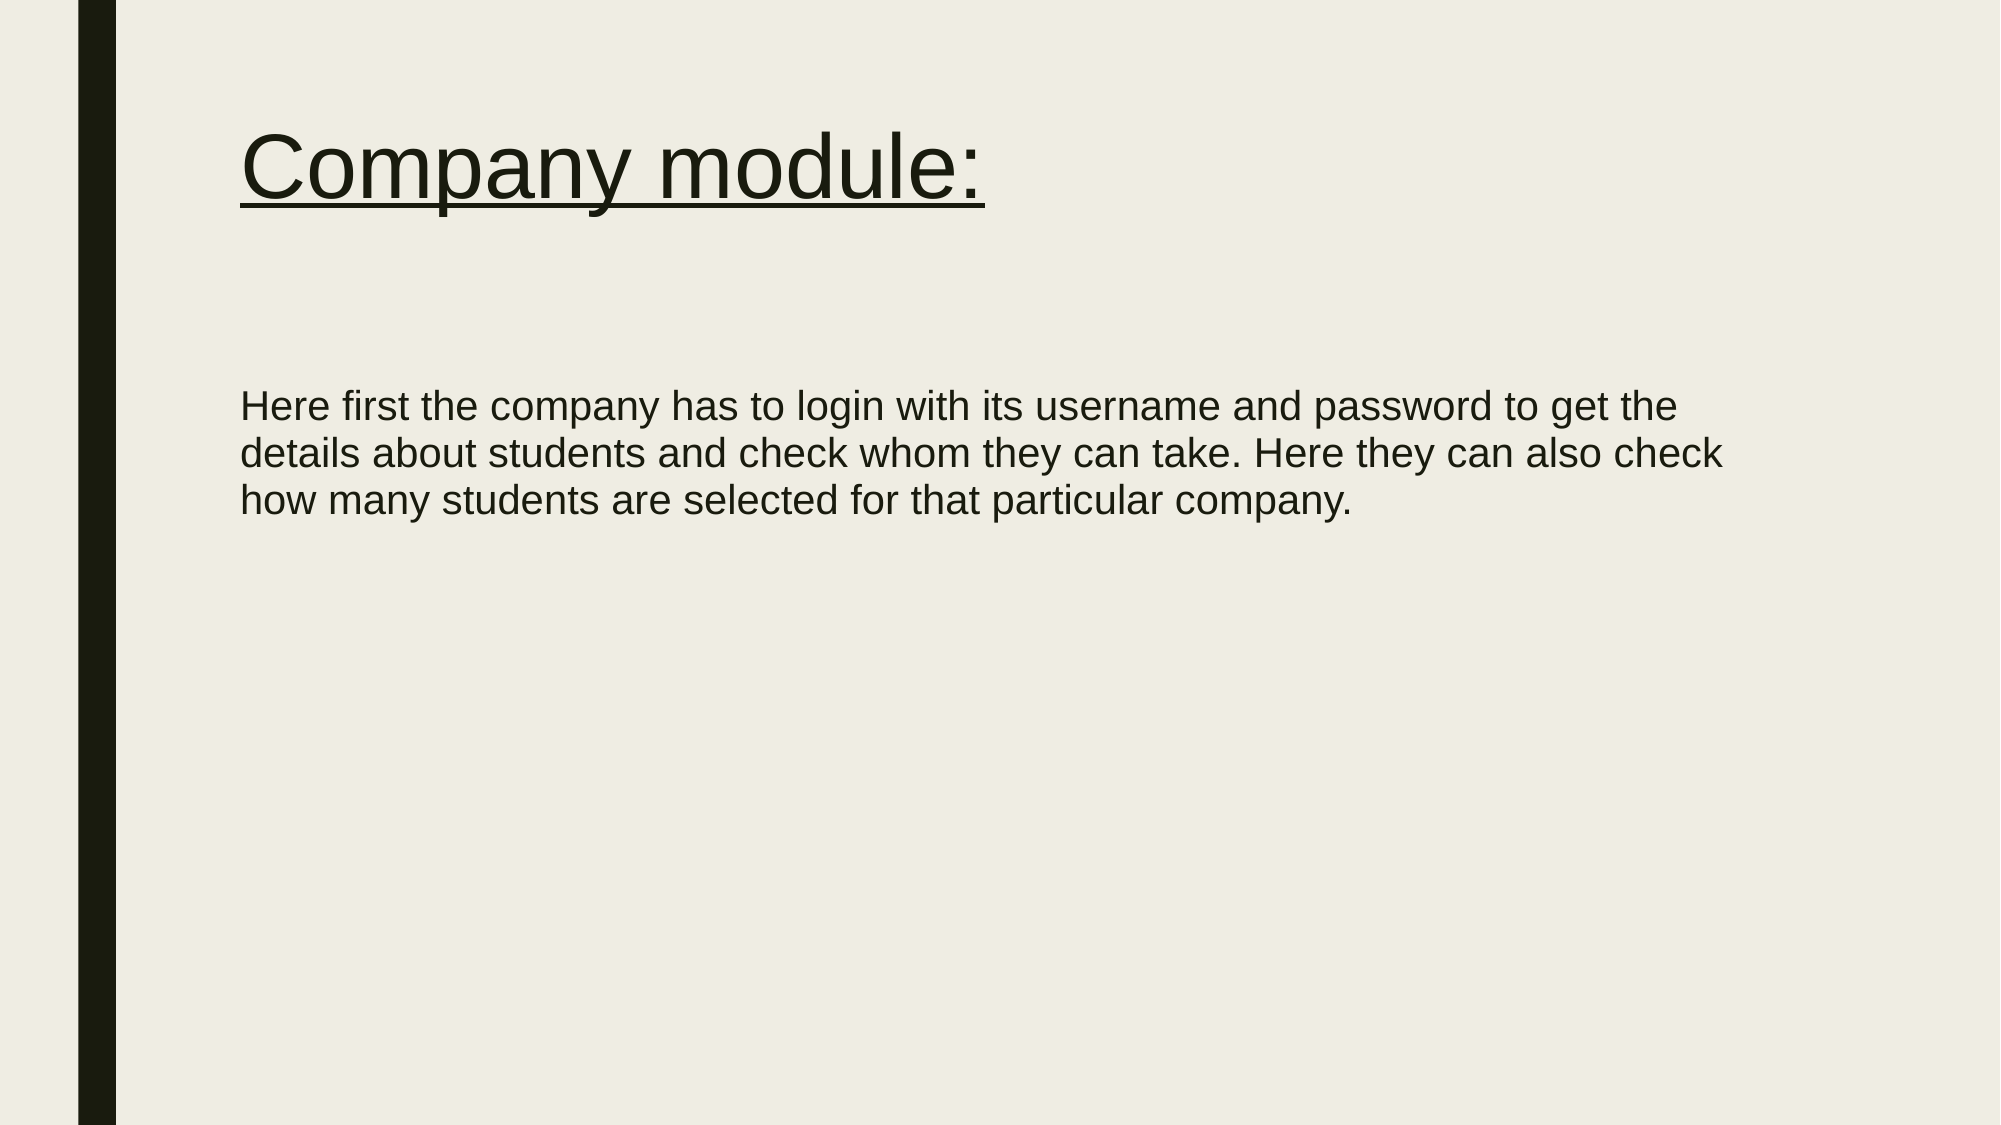

# Company module:
Here first the company has to login with its username and password to get the details about students and check whom they can take. Here they can also check how many students are selected for that particular company.